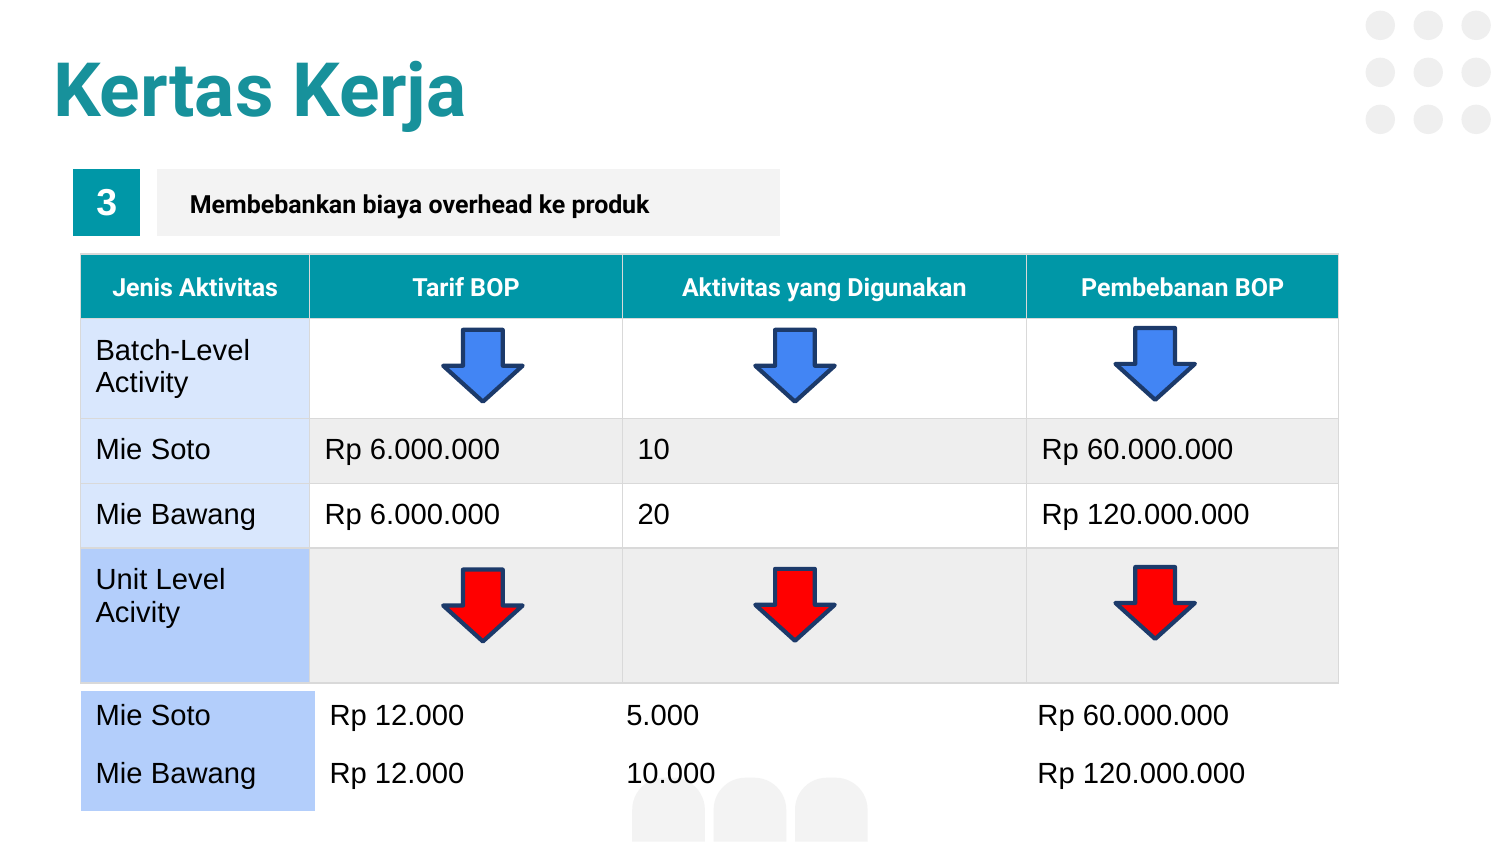

Kertas Kerja
| 3 | Membebankan biaya overhead ke produk |
| --- | --- |
| Jenis Aktivitas | Tarif BOP | Aktivitas yang Digunakan | Pembebanan BOP |
| --- | --- | --- | --- |
| Batch-Level Activity |  |  |  |
| Mie Soto | Rp 6.000.000 | 10 | Rp 60.000.000 |
| Mie Bawang | Rp 6.000.000 | 20 | Rp 120.000.000 |
| Unit Level Acivity |  |  |  |

| Mie Soto | Rp 12.000 | 5.000 | Rp 60.000.000 |
| --- | --- | --- | --- |
| Mie Bawang | Rp 12.000 | 10.000 | Rp 120.000.000 |